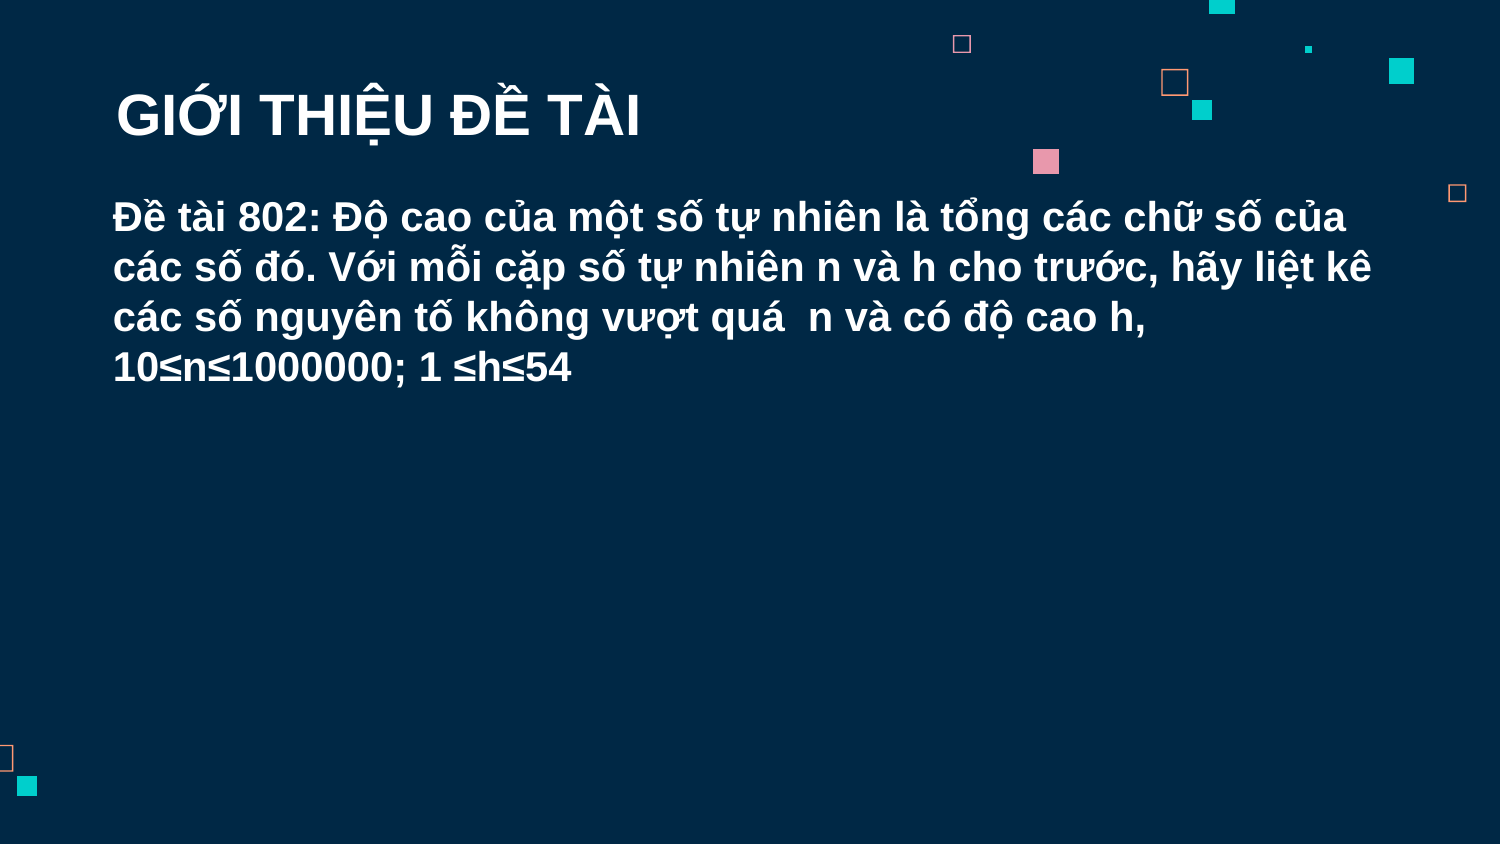

# GIỚI THIỆU ĐỀ TÀI
Đề tài 802: Độ cao của một số tự nhiên là tổng các chữ số của các số đó. Với mỗi cặp số tự nhiên n và h cho trước, hãy liệt kê các số nguyên tố không vượt quá  n và có độ cao h, 10≤n≤1000000; 1 ≤h≤54